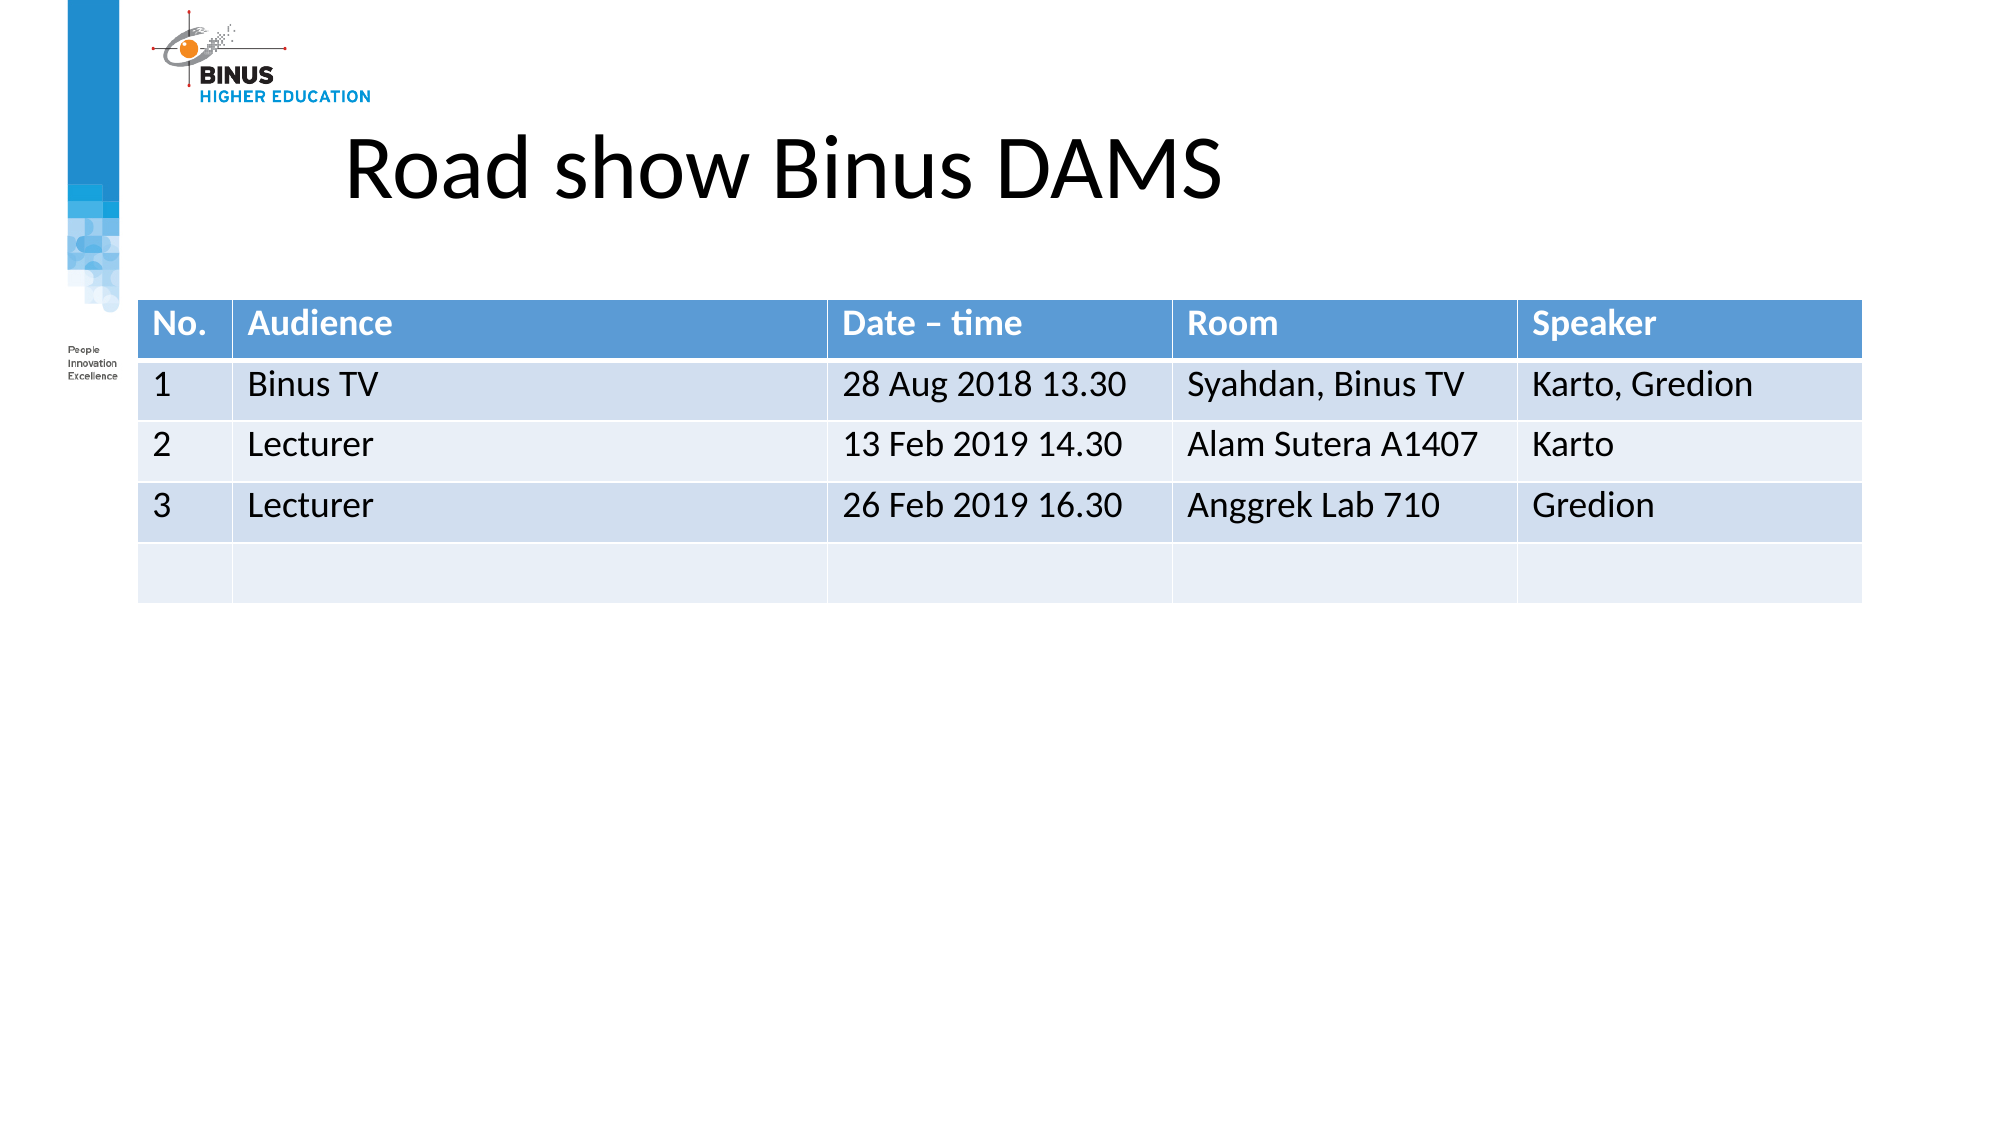

# Road show Binus DAMS
| No. | Audience | Date – time | Room | Speaker |
| --- | --- | --- | --- | --- |
| 1 | Binus TV | 28 Aug 2018 13.30 | Syahdan, Binus TV | Karto, Gredion |
| 2 | Lecturer | 13 Feb 2019 14.30 | Alam Sutera A1407 | Karto |
| 3 | Lecturer | 26 Feb 2019 16.30 | Anggrek Lab 710 | Gredion |
|  |  |  |  |  |